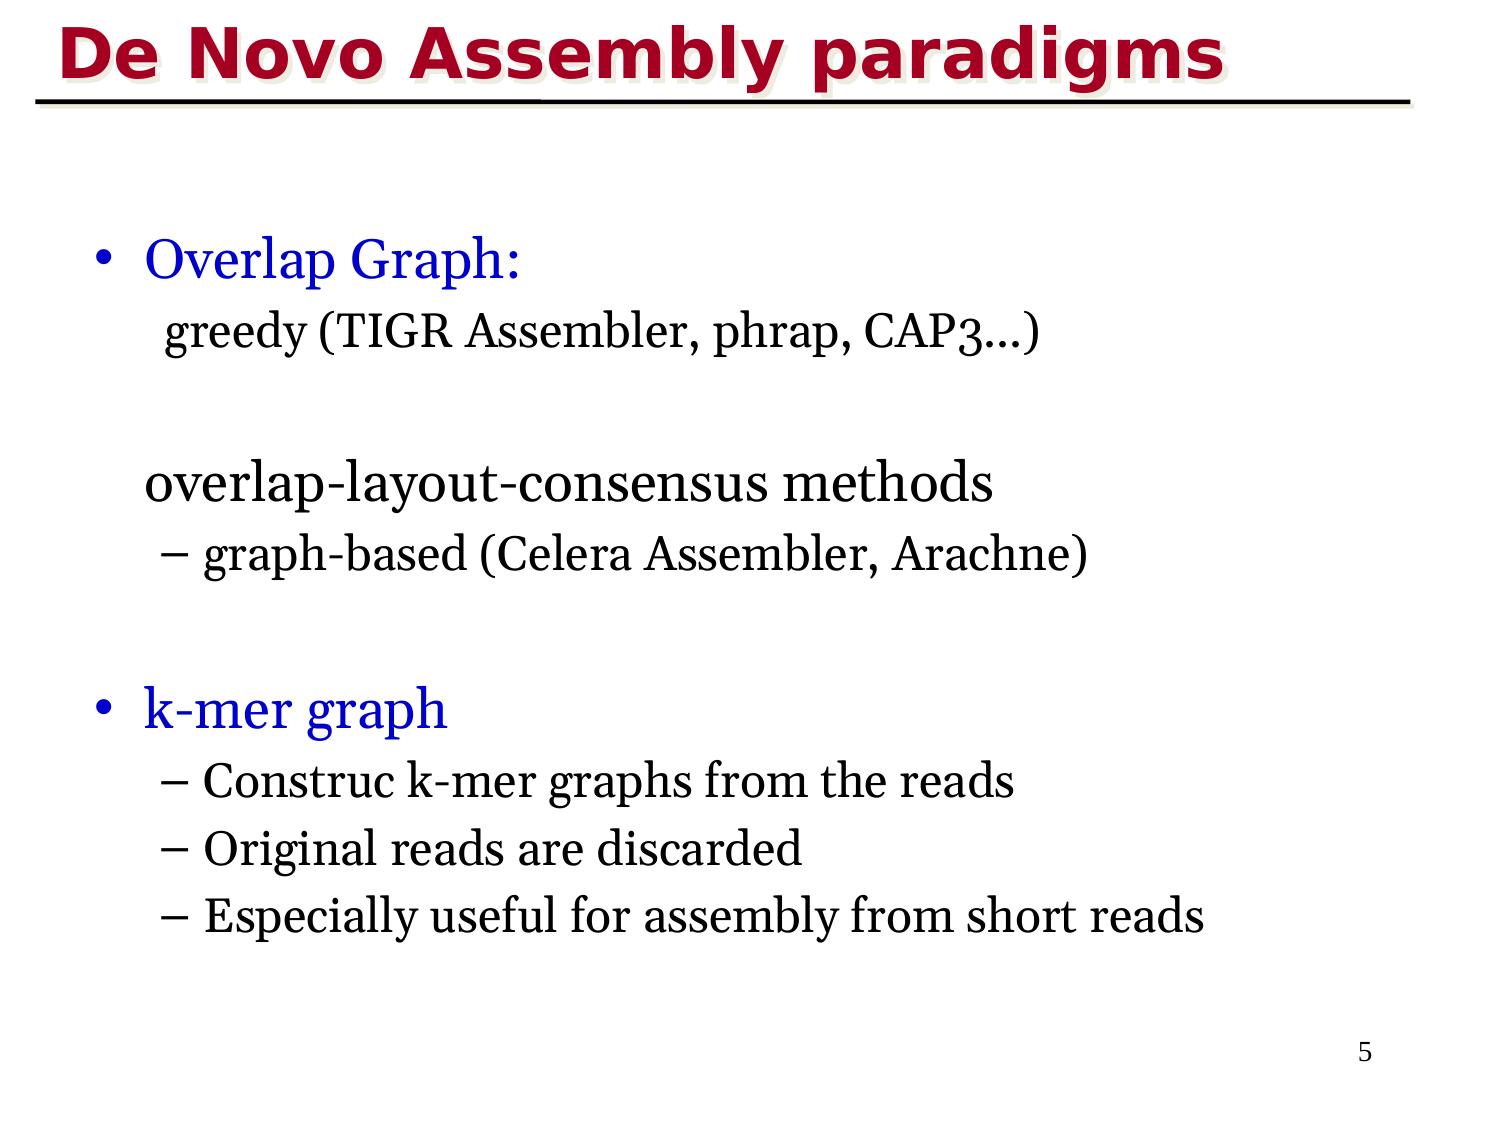

De Novo Assembly paradigms

Overlap Graph:
      greedy (TIGR Assembler, phrap, CAP3...)

	overlap-layout-consensus methods
graph-based (Celera Assembler, Arachne)

k-mer graph
Construc k-mer graphs from the reads
Original reads are discarded
Especially useful for assembly from short reads
5